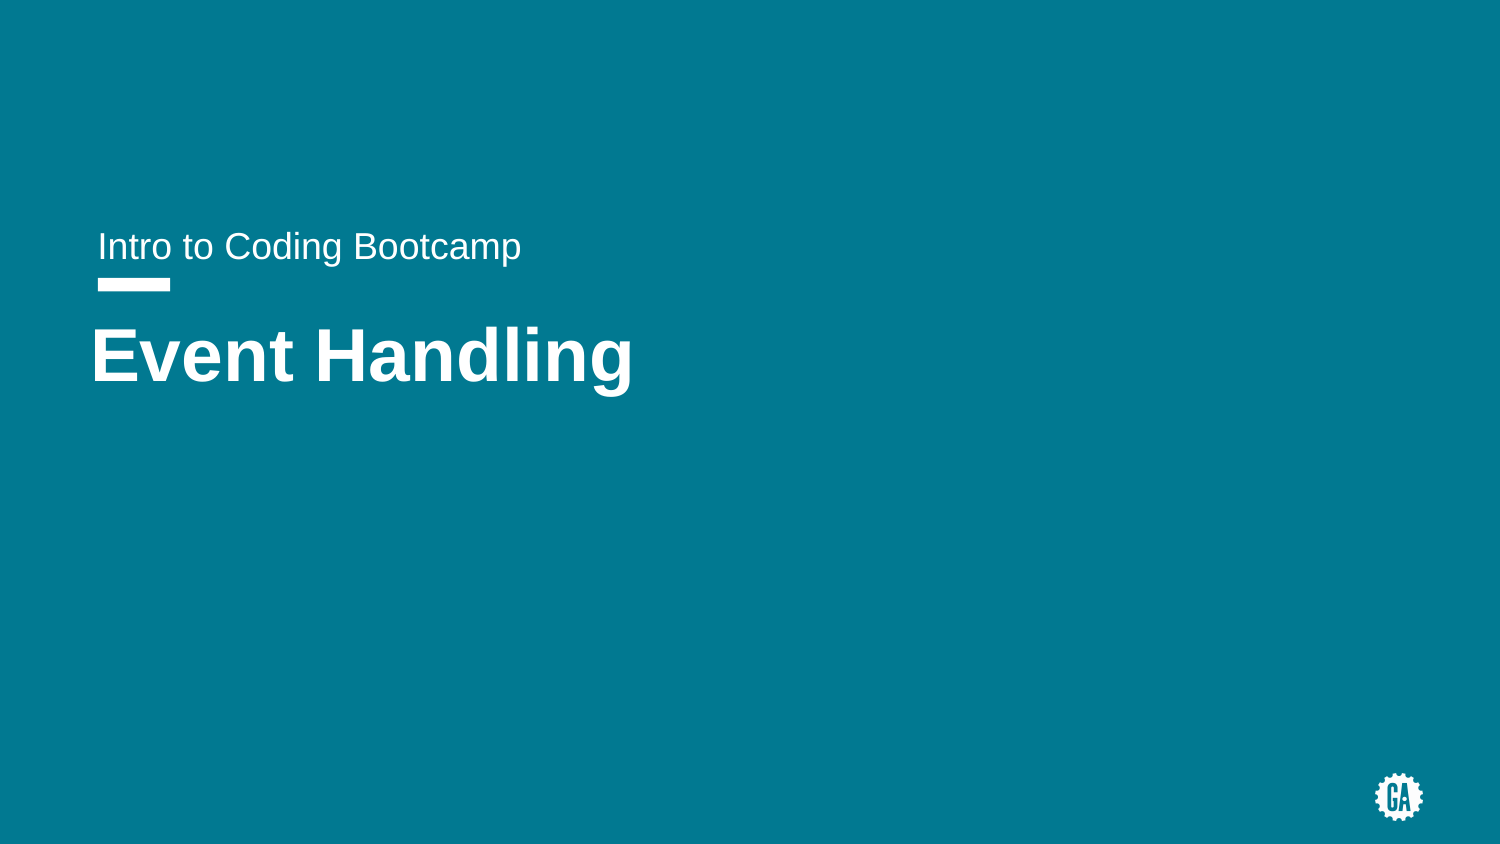

Intro to Coding Bootcamp
# Event Handling